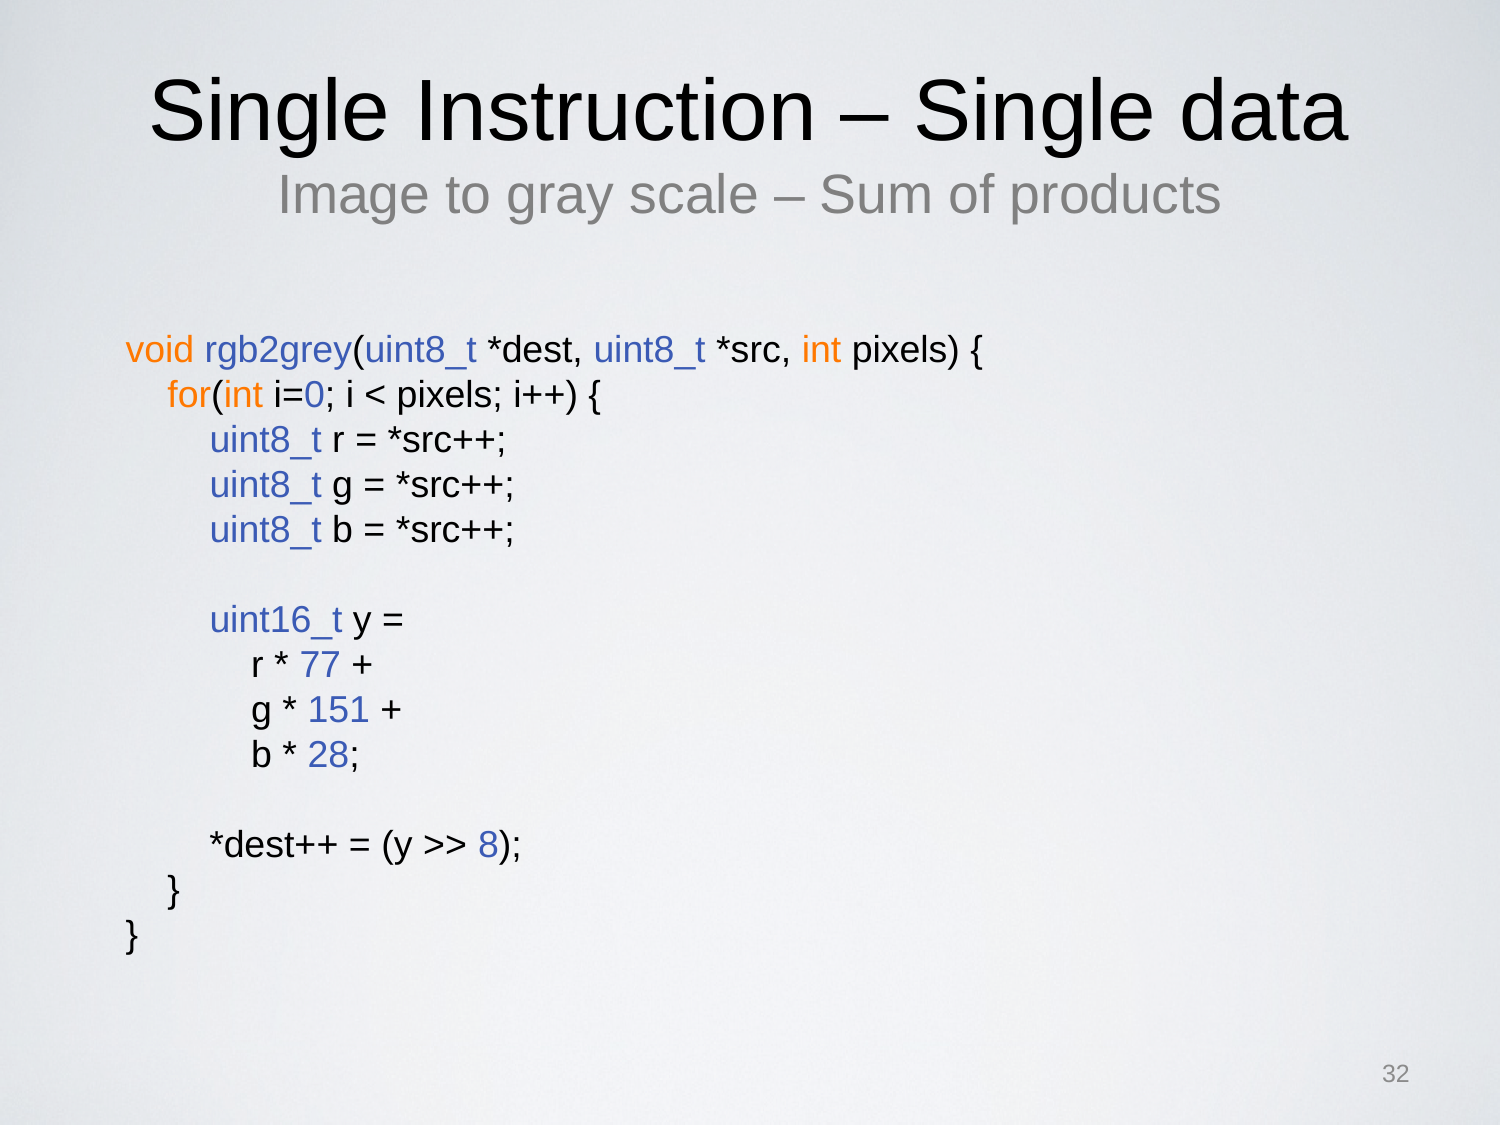

# Single Instruction – Single data Image to gray scale – Sum of products
void rgb2grey(uint8_t *dest, uint8_t *src, int pixels) {
    for(int i=0; i < pixels; i++) {
        uint8_t r = *src++;
        uint8_t g = *src++;
        uint8_t b = *src++;
        uint16_t y =
            r * 77 +
            g * 151 +
            b * 28;
        *dest++ = (y >> 8);
    }
}
32